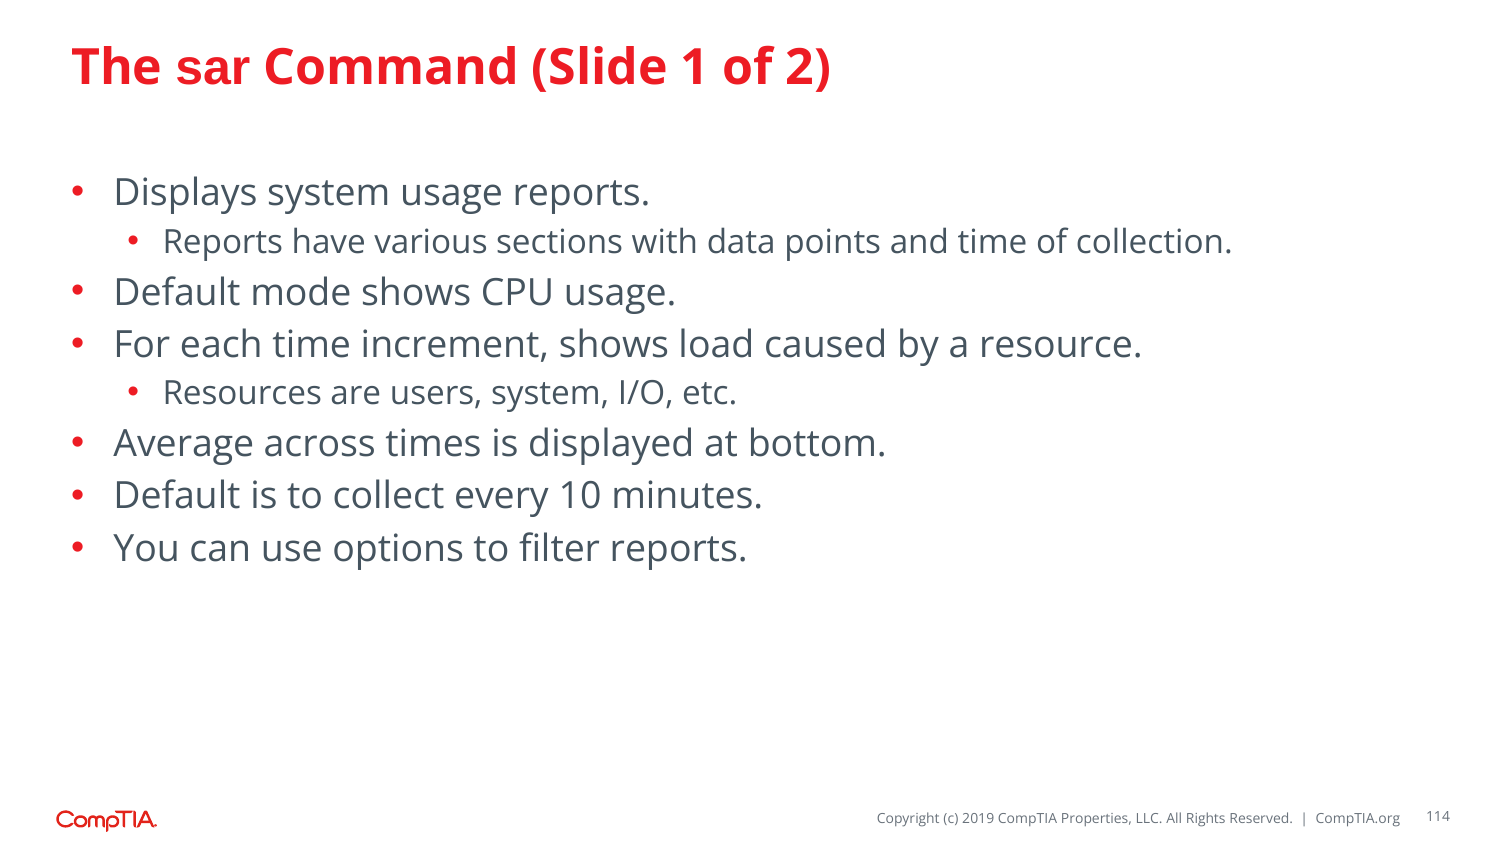

# The sar Command (Slide 1 of 2)
Displays system usage reports.
Reports have various sections with data points and time of collection.
Default mode shows CPU usage.
For each time increment, shows load caused by a resource.
Resources are users, system, I/O, etc.
Average across times is displayed at bottom.
Default is to collect every 10 minutes.
You can use options to filter reports.
114